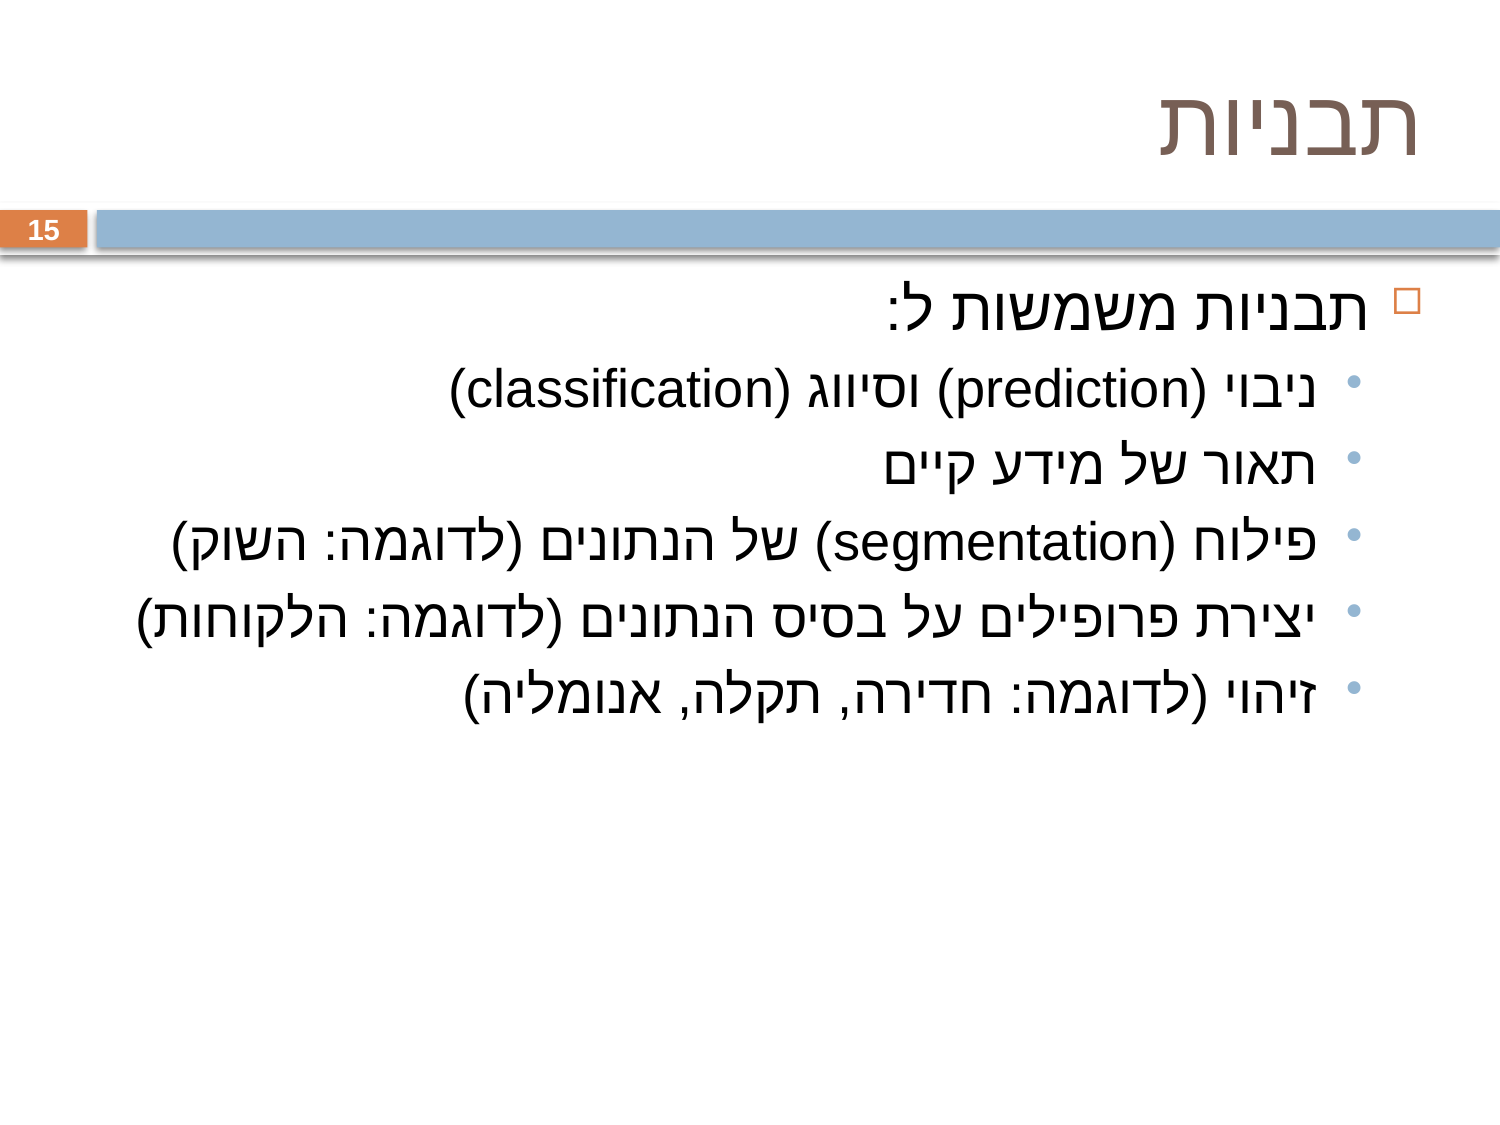

# תבניות
15
תבניות משמשות ל:
ניבוי (prediction) וסיווג (classification)
תאור של מידע קיים
פילוח (segmentation) של הנתונים (לדוגמה: השוק)
יצירת פרופילים על בסיס הנתונים (לדוגמה: הלקוחות)
זיהוי (לדוגמה: חדירה, תקלה, אנומליה)